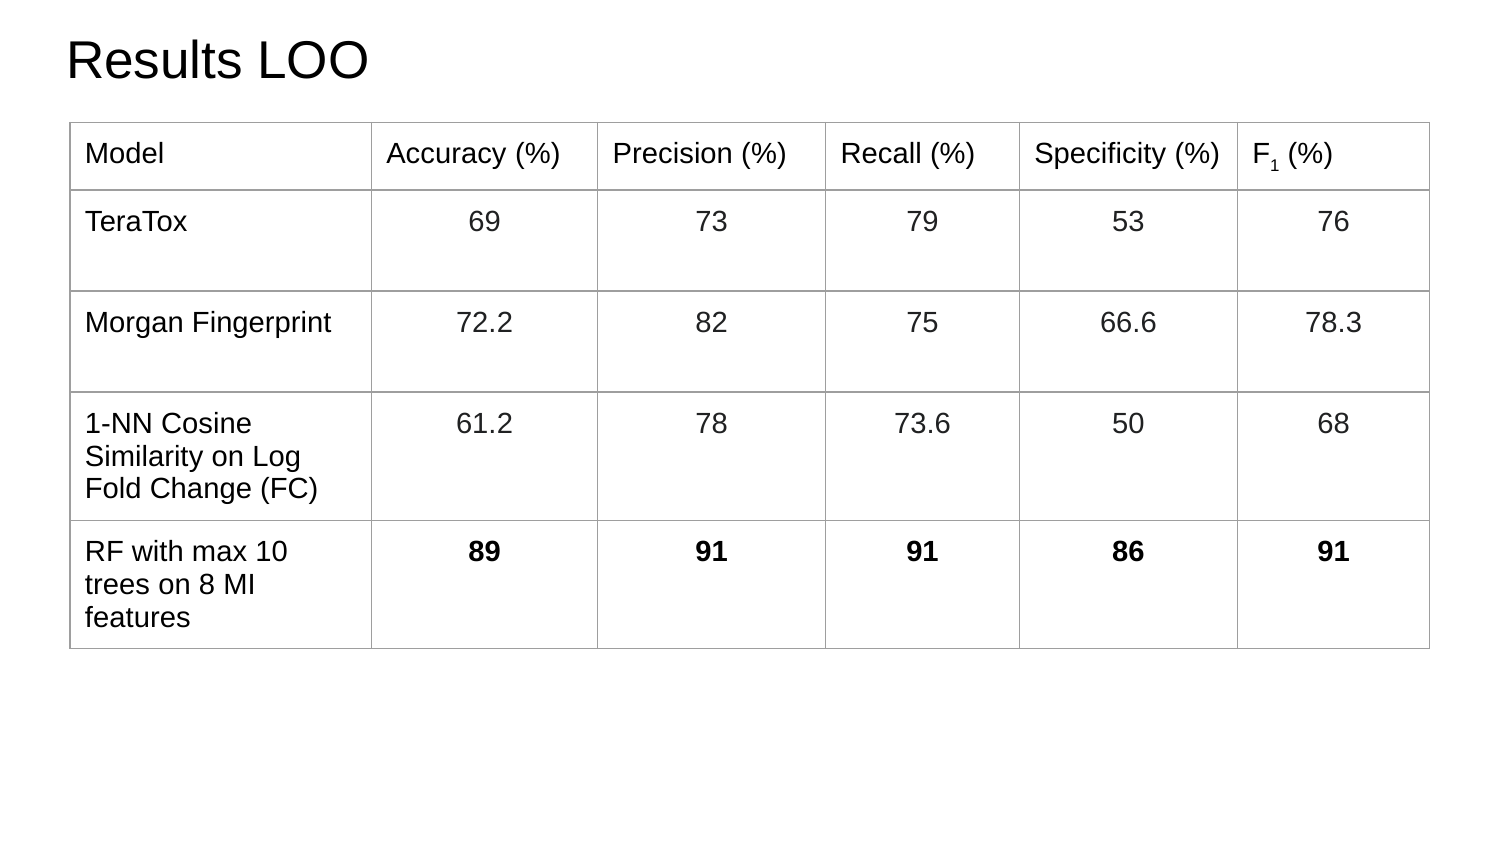

# Results LOO
| Model | Accuracy (%) | Precision (%) | Recall (%) | Specificity (%) | F1 (%) |
| --- | --- | --- | --- | --- | --- |
| TeraTox | 69 | 73 | 79 | 53 | 76 |
| Morgan Fingerprint | 72.2 | 82 | 75 | 66.6 | 78.3 |
| 1-NN Cosine Similarity on Log Fold Change (FC) | 61.2 | 78 | 73.6 | 50 | 68 |
| RF with max 10 trees on 8 MI features | 89 | 91 | 91 | 86 | 91 |